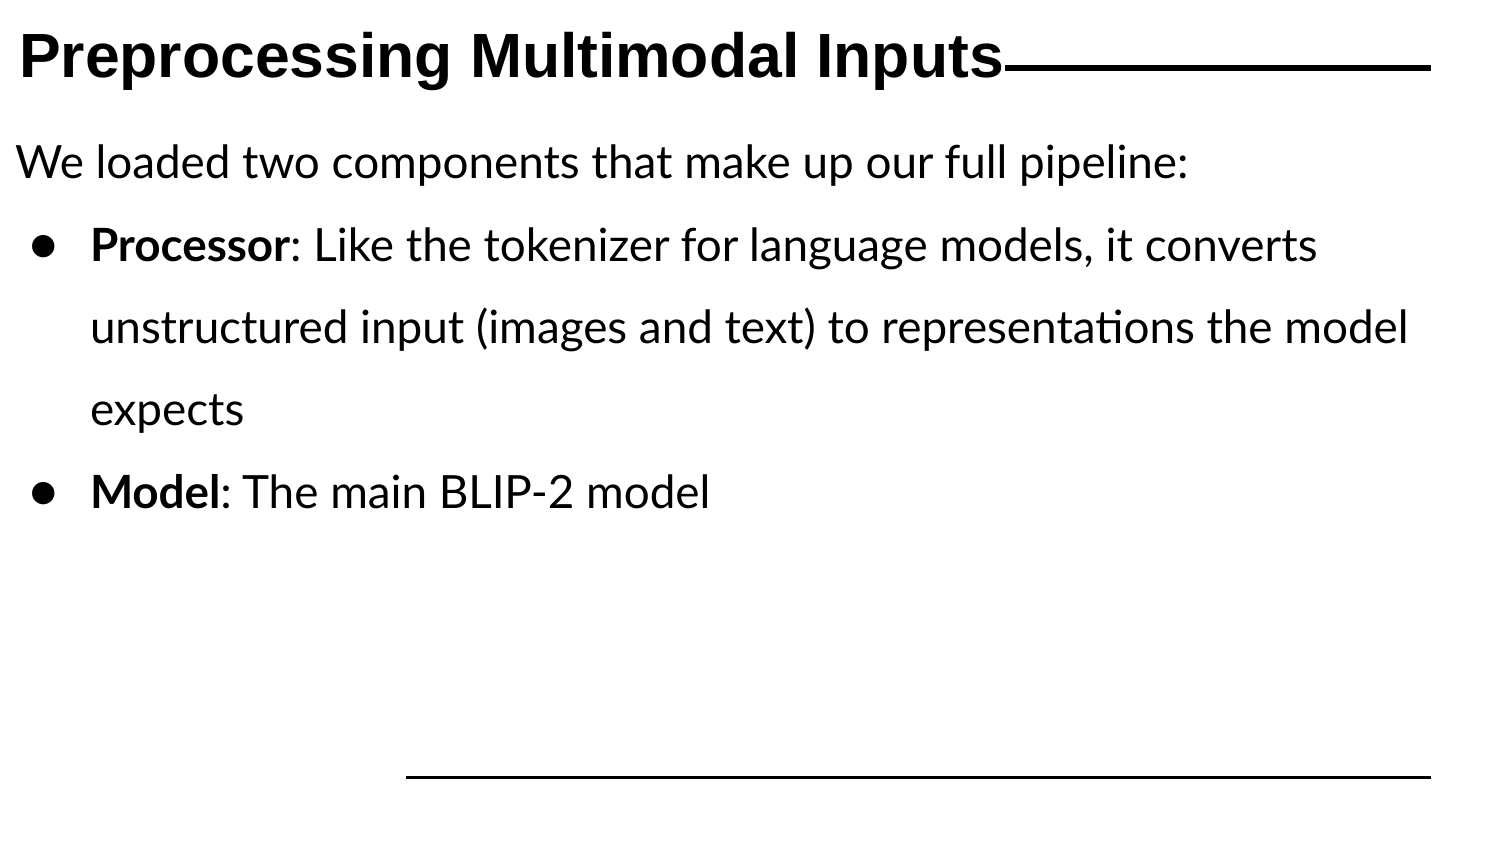

# Preprocessing Multimodal Inputs
We loaded two components that make up our full pipeline:
Processor: Like the tokenizer for language models, it converts unstructured input (images and text) to representations the model expects
Model: The main BLIP-2 model